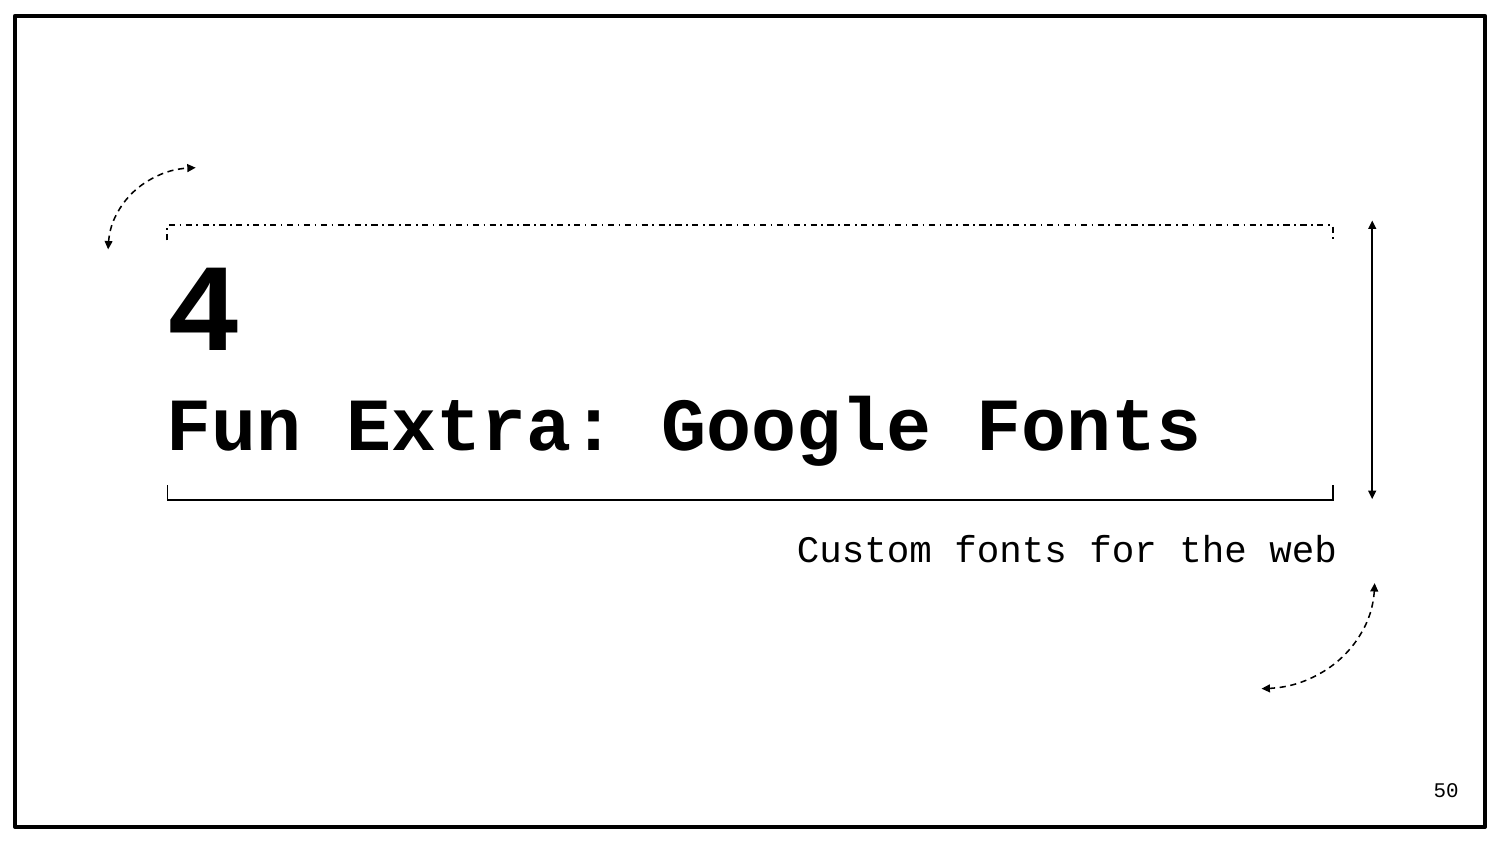

# 4
Fun Extra: Google Fonts
Custom fonts for the web
50